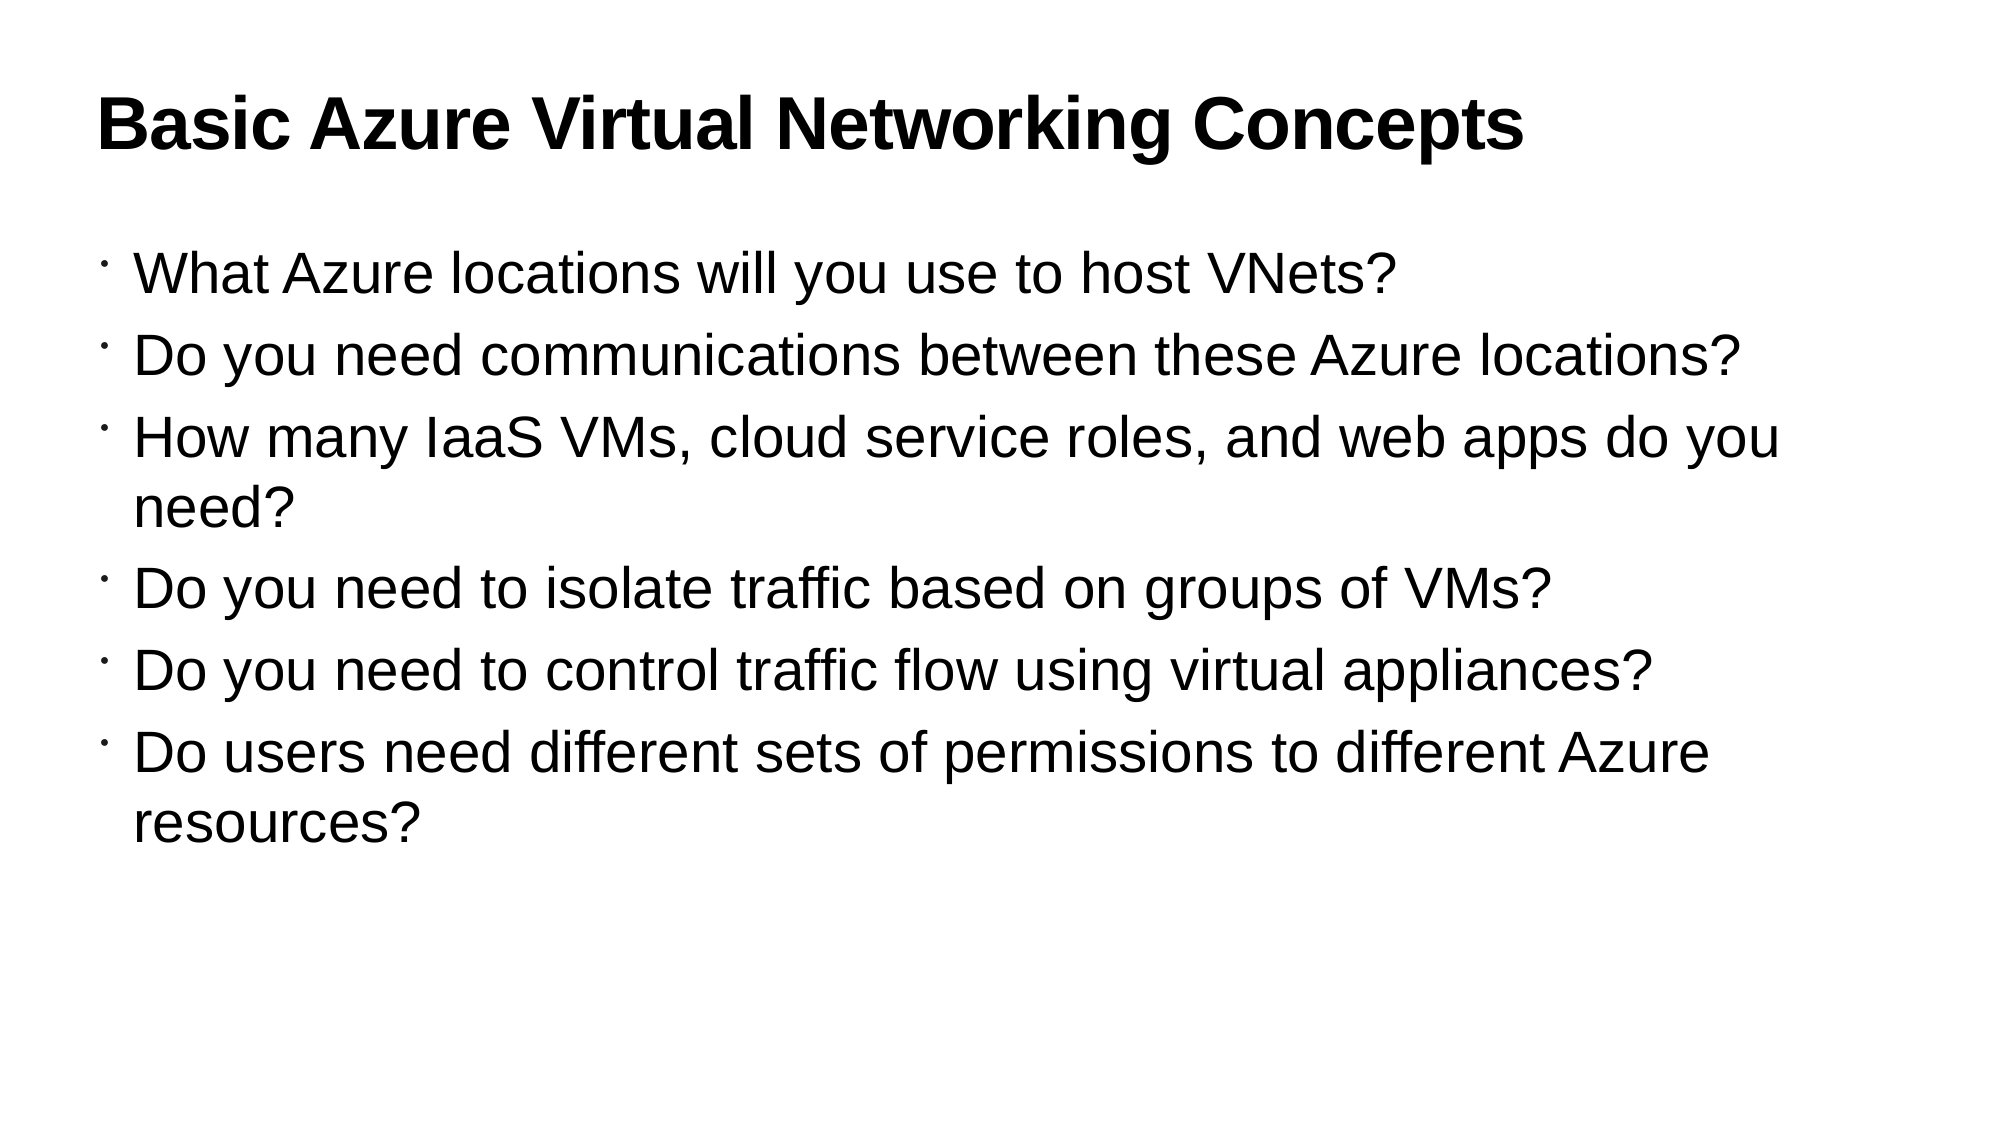

# Basic Azure Virtual Networking Concepts
What Azure locations will you use to host VNets?
Do you need communications between these Azure locations?
How many IaaS VMs, cloud service roles, and web apps do you need?
Do you need to isolate traffic based on groups of VMs?
Do you need to control traffic flow using virtual appliances?
Do users need different sets of permissions to different Azure resources?